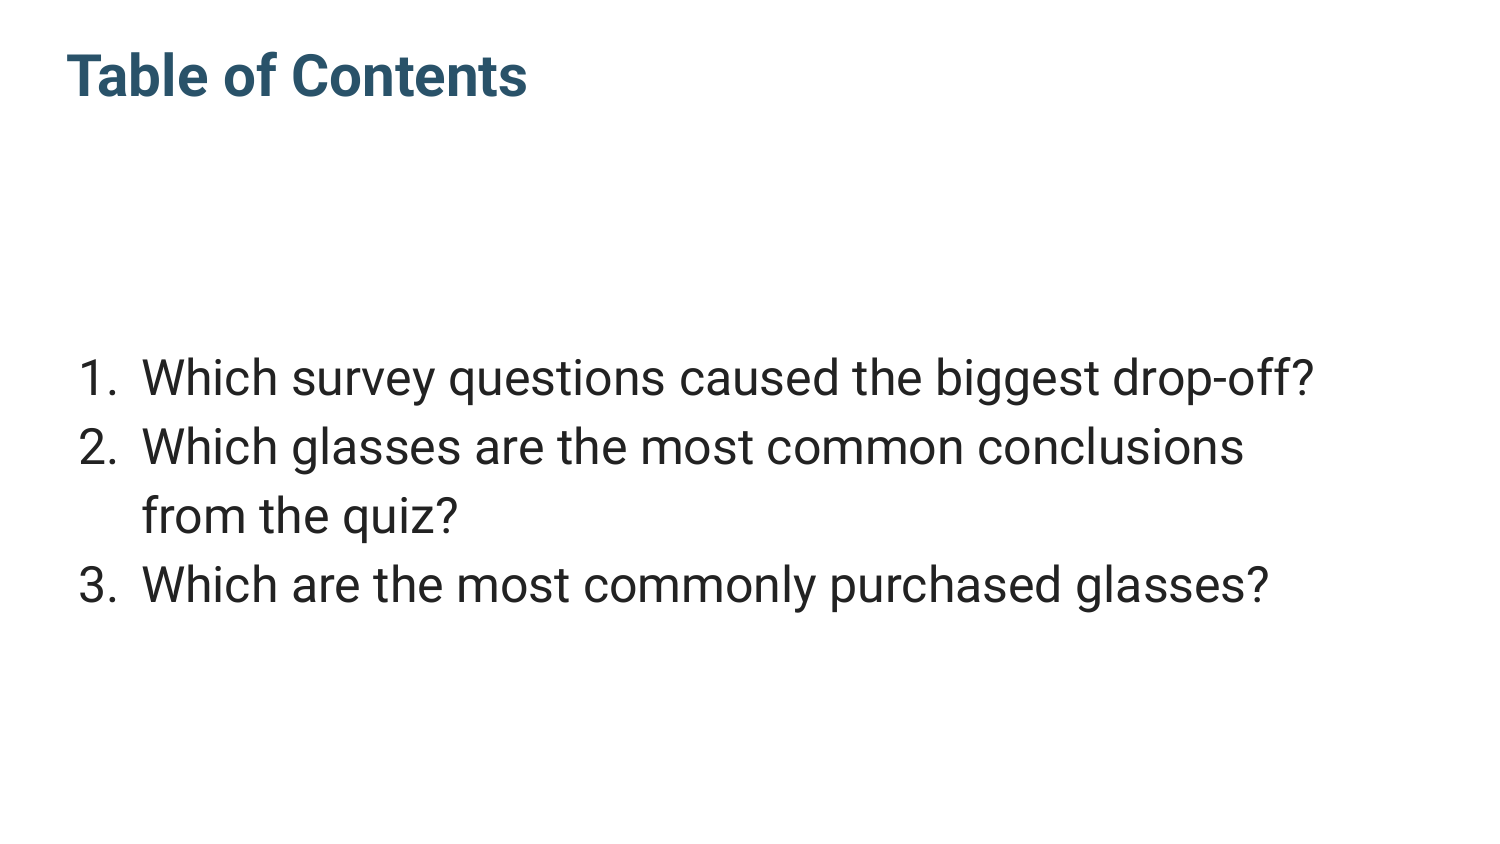

# Table of Contents
Which survey questions caused the biggest drop-off?
Which glasses are the most common conclusions from the quiz?
Which are the most commonly purchased glasses?